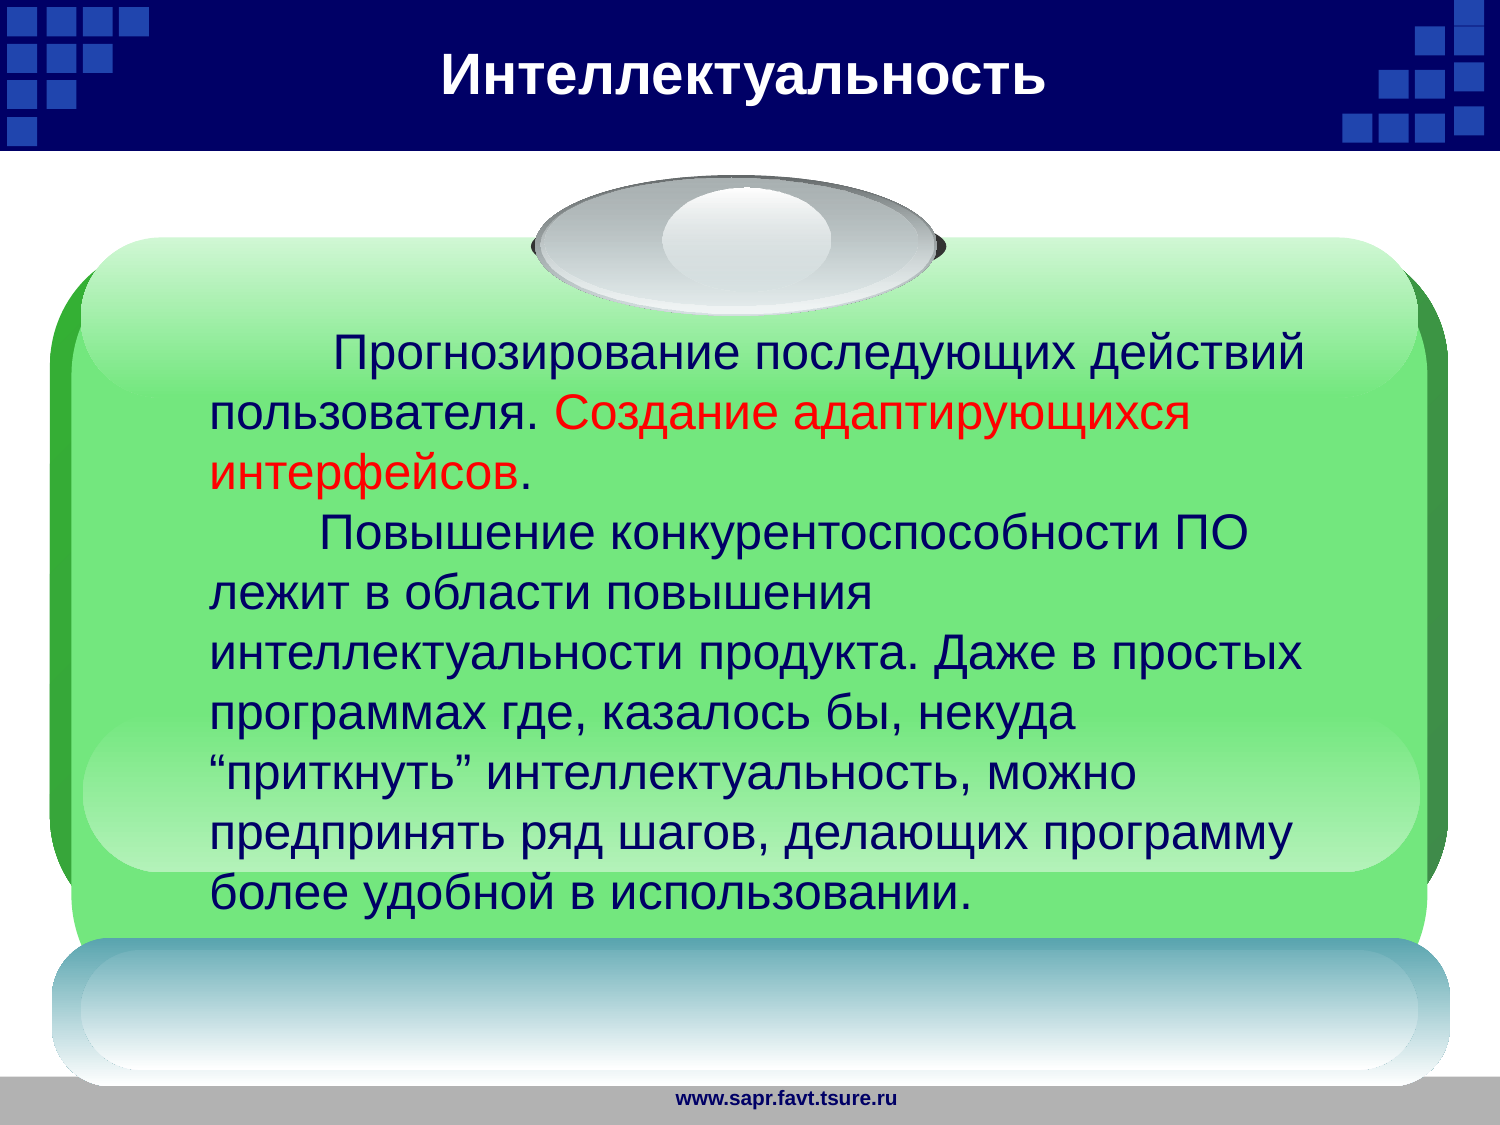

Интеллектуальность

            Прогнозирование последующих действий пользователя. Создание адаптирующихся интерфейсов.
           Повышение конкурентоспособности ПО лежит в области повышения интеллектуальности продукта. Даже в простых программах где, казалось бы, некуда “приткнуть” интеллектуальность, можно предпринять ряд шагов, делающих программу более удобной в использовании.

www.sapr.favt.tsure.ru